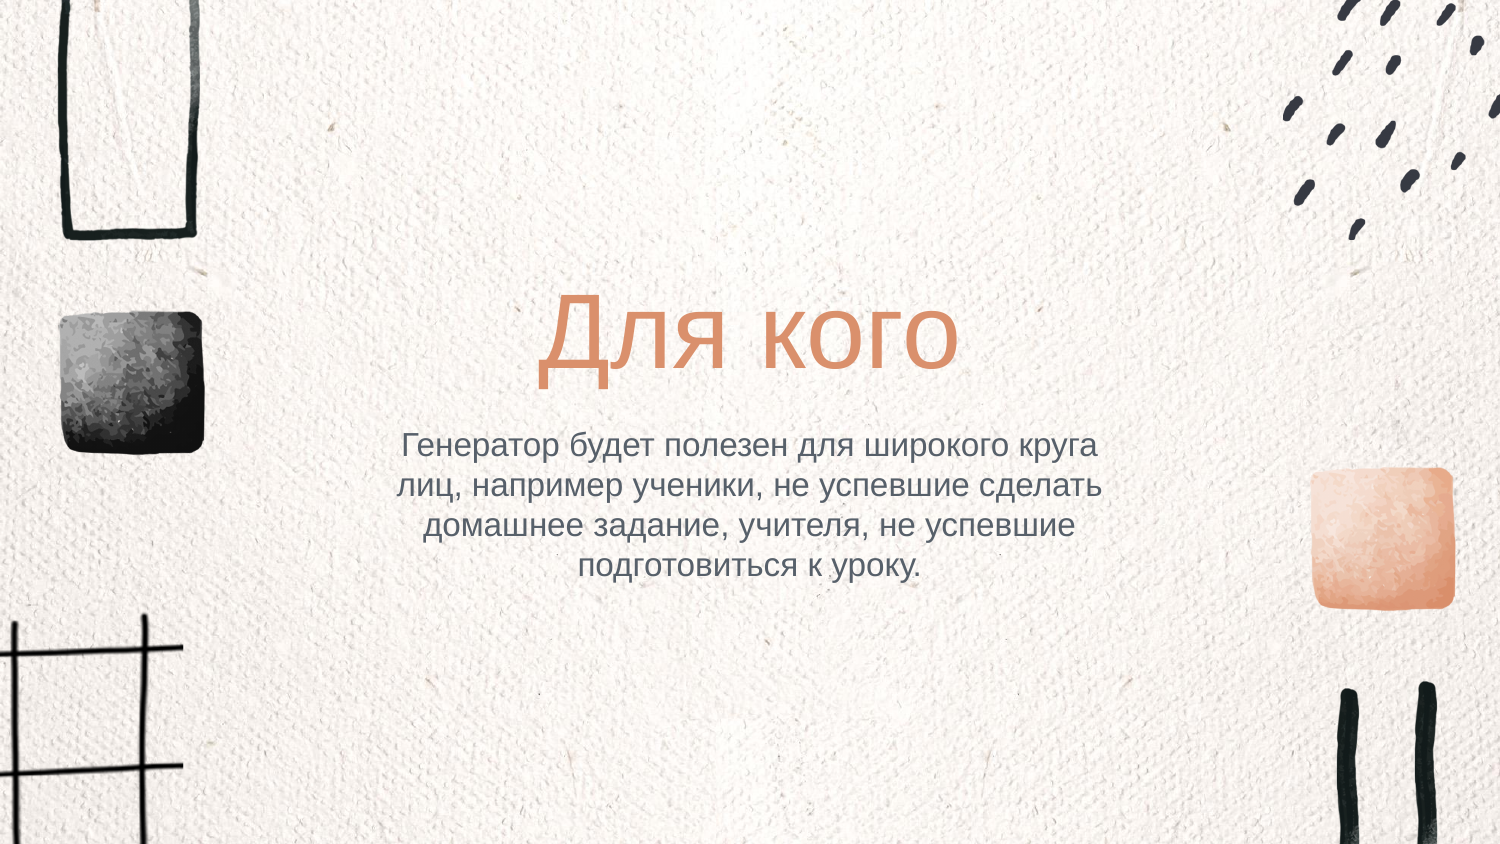

# Для кого
Генератор будет полезен для широкого круга лиц, например ученики, не успевшие сделать домашнее задание, учителя, не успевшие подготовиться к уроку.